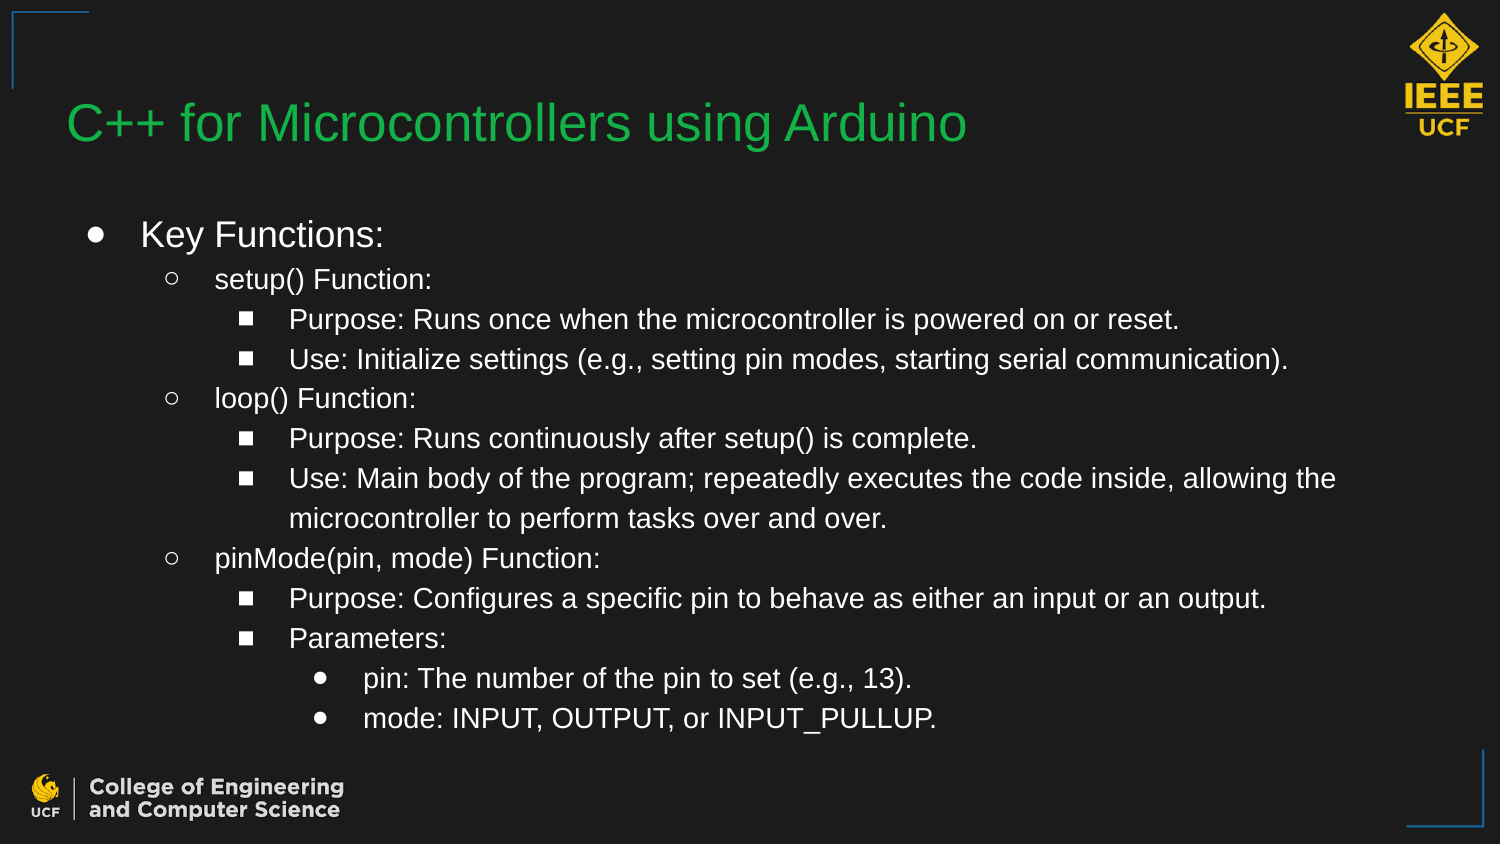

# C++ for Microcontrollers using Arduino

Key Functions:
setup() Function:
Purpose: Runs once when the microcontroller is powered on or reset.
Use: Initialize settings (e.g., setting pin modes, starting serial communication).
loop() Function:
Purpose: Runs continuously after setup() is complete.
Use: Main body of the program; repeatedly executes the code inside, allowing the microcontroller to perform tasks over and over.
pinMode(pin, mode) Function:
Purpose: Configures a specific pin to behave as either an input or an output.
Parameters:
pin: The number of the pin to set (e.g., 13).
mode: INPUT, OUTPUT, or INPUT_PULLUP.